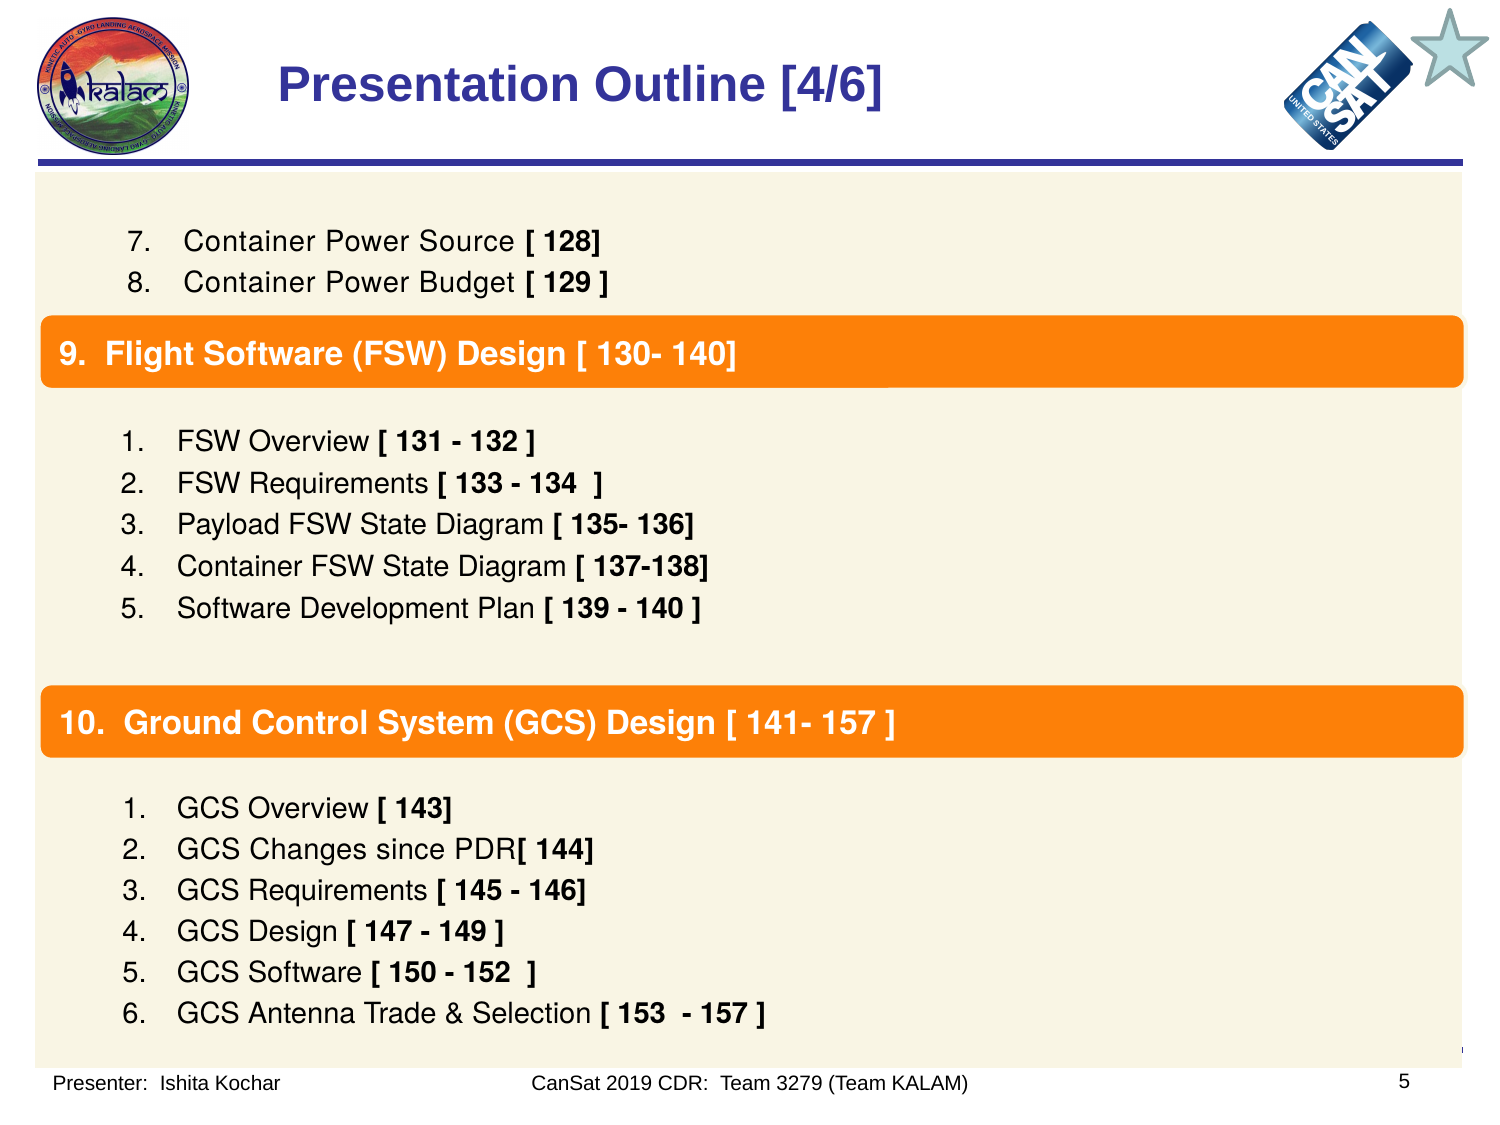

# Presentation Outline [4/6]

Container Power Source [ 128]
Container Power Budget [ 129 ]

FSW Overview [ 131 - 132 ]
FSW Requirements [ 133 - 134  ]
Payload FSW State Diagram [ 135- 136]
Container FSW State Diagram [ 137-138]
Software Development Plan [ 139 - 140 ]

GCS Overview [ 143]
GCS Changes since PDR[ 144]
GCS Requirements [ 145 - 146]
GCS Design [ 147 - 149 ]
GCS Software [ 150 - 152  ]
GCS Antenna Trade & Selection [ 153  - 157 ]

9.  Flight Software (FSW) Design [ 130- 140]
10.  Ground Control System (GCS) Design [ 141- 157 ]
5
Presenter:  Ishita Kochar
CanSat 2019 CDR:  Team 3279 (Team KALAM)